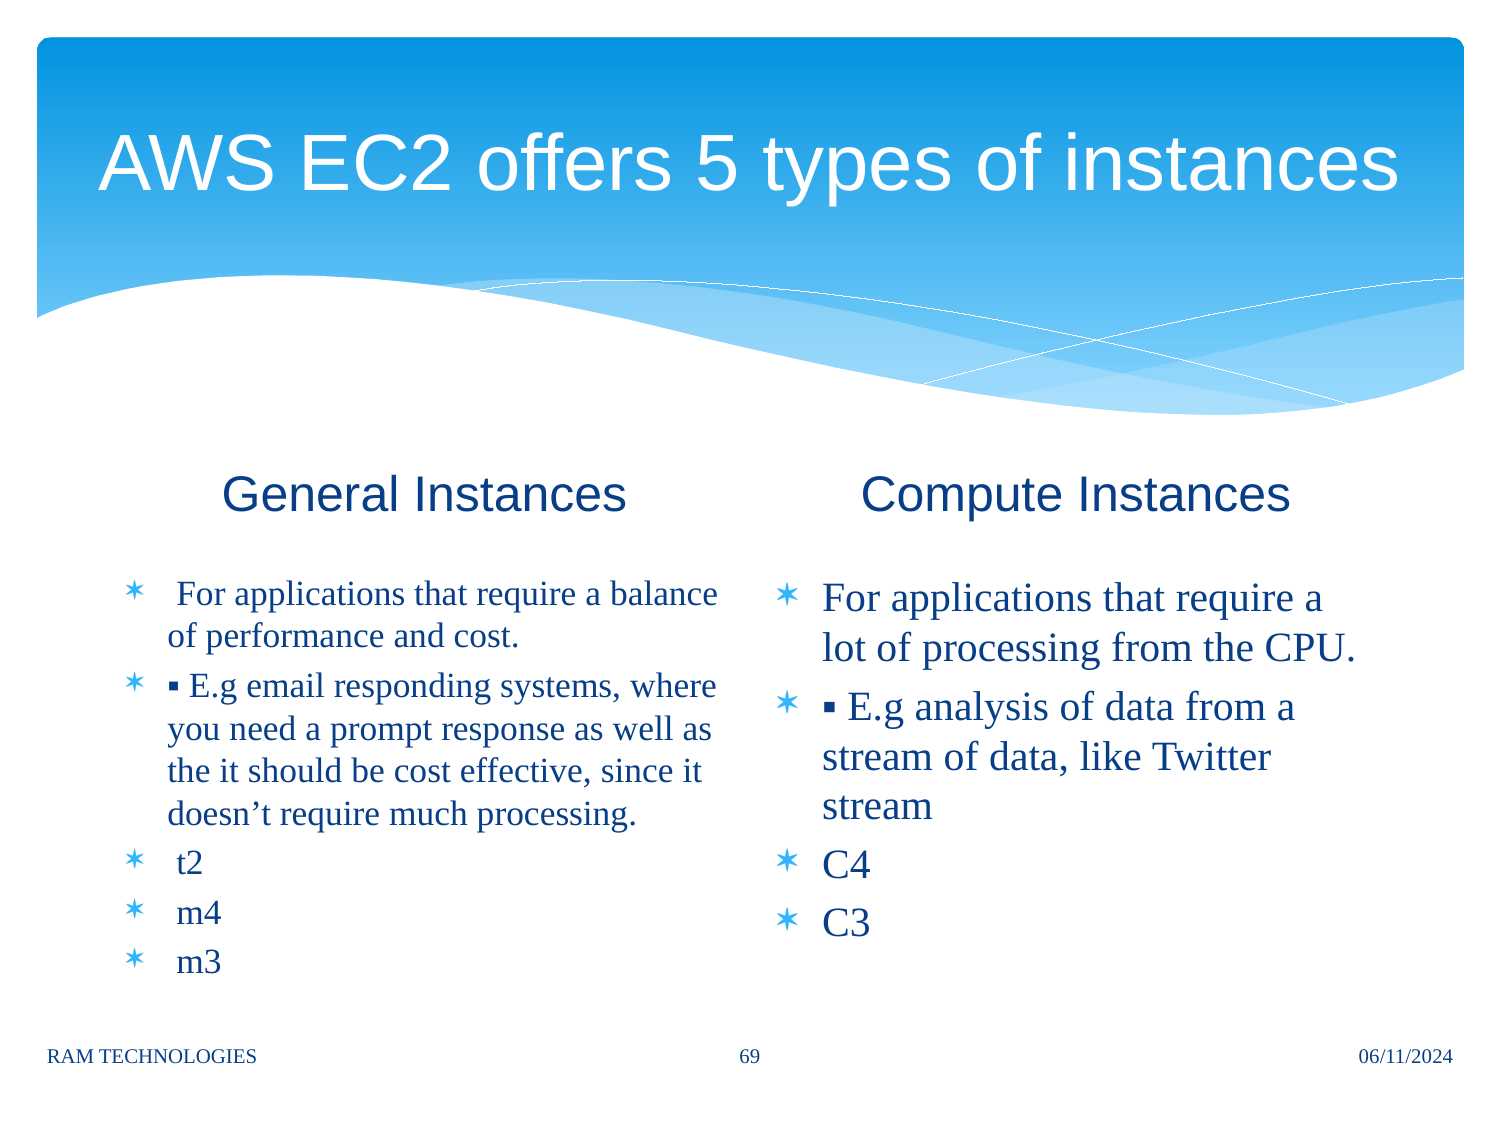

# AWS EC2 offers 5 types of instances
Compute Instances
General Instances
 For applications that require a balance of performance and cost.
▪ E.g email responding systems, where you need a prompt response as well as the it should be cost effective, since it doesn’t require much processing.
 t2
 m4
 m3
For applications that require a lot of processing from the CPU.
▪ E.g analysis of data from a stream of data, like Twitter stream
C4
C3

69
RAM TECHNOLOGIES
06/11/2024